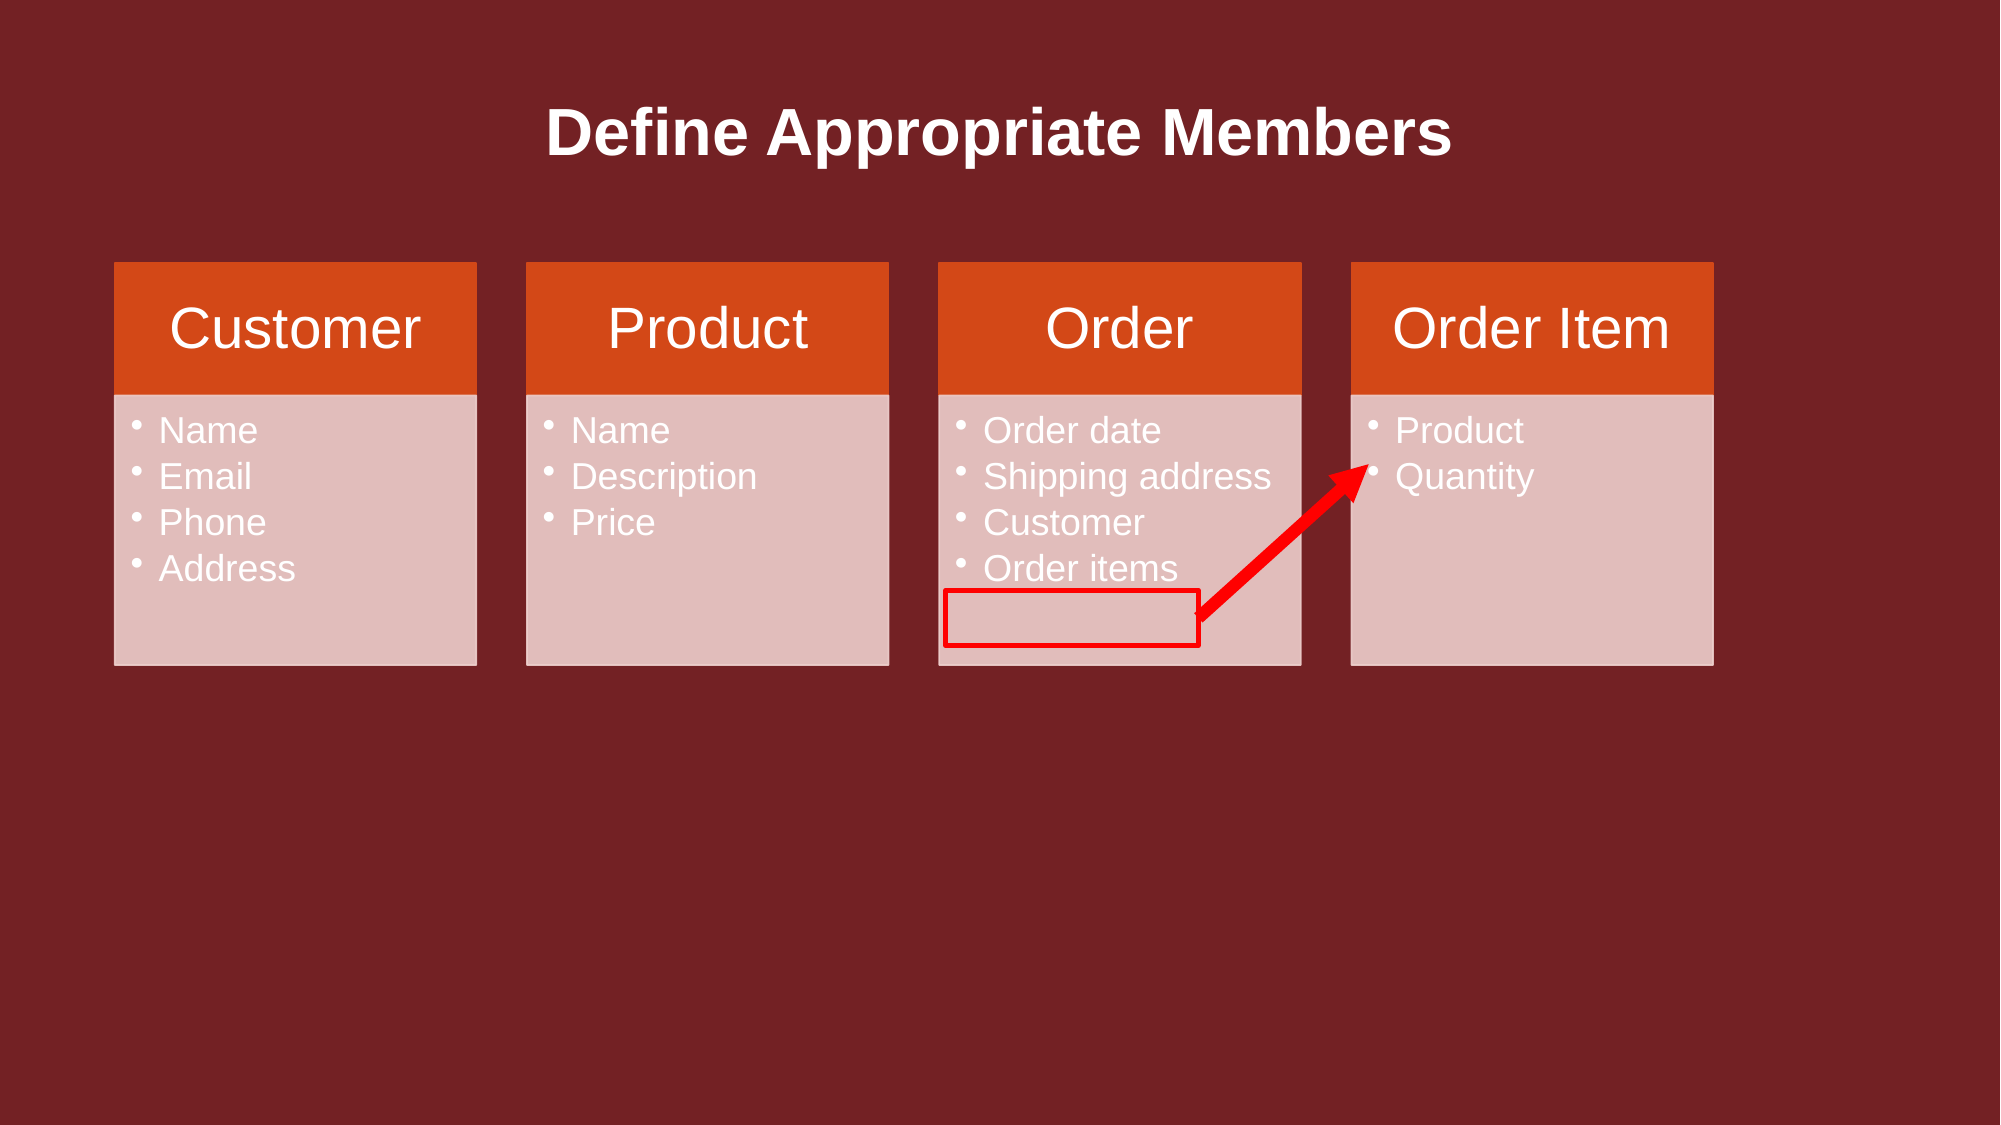

Define Appropriate Members
Customer
Name
Email
Phone
Address
Product
Name
Description
Price
Order
Order date
Shipping address
Customer
Order items
Order Item
Product
Quantity